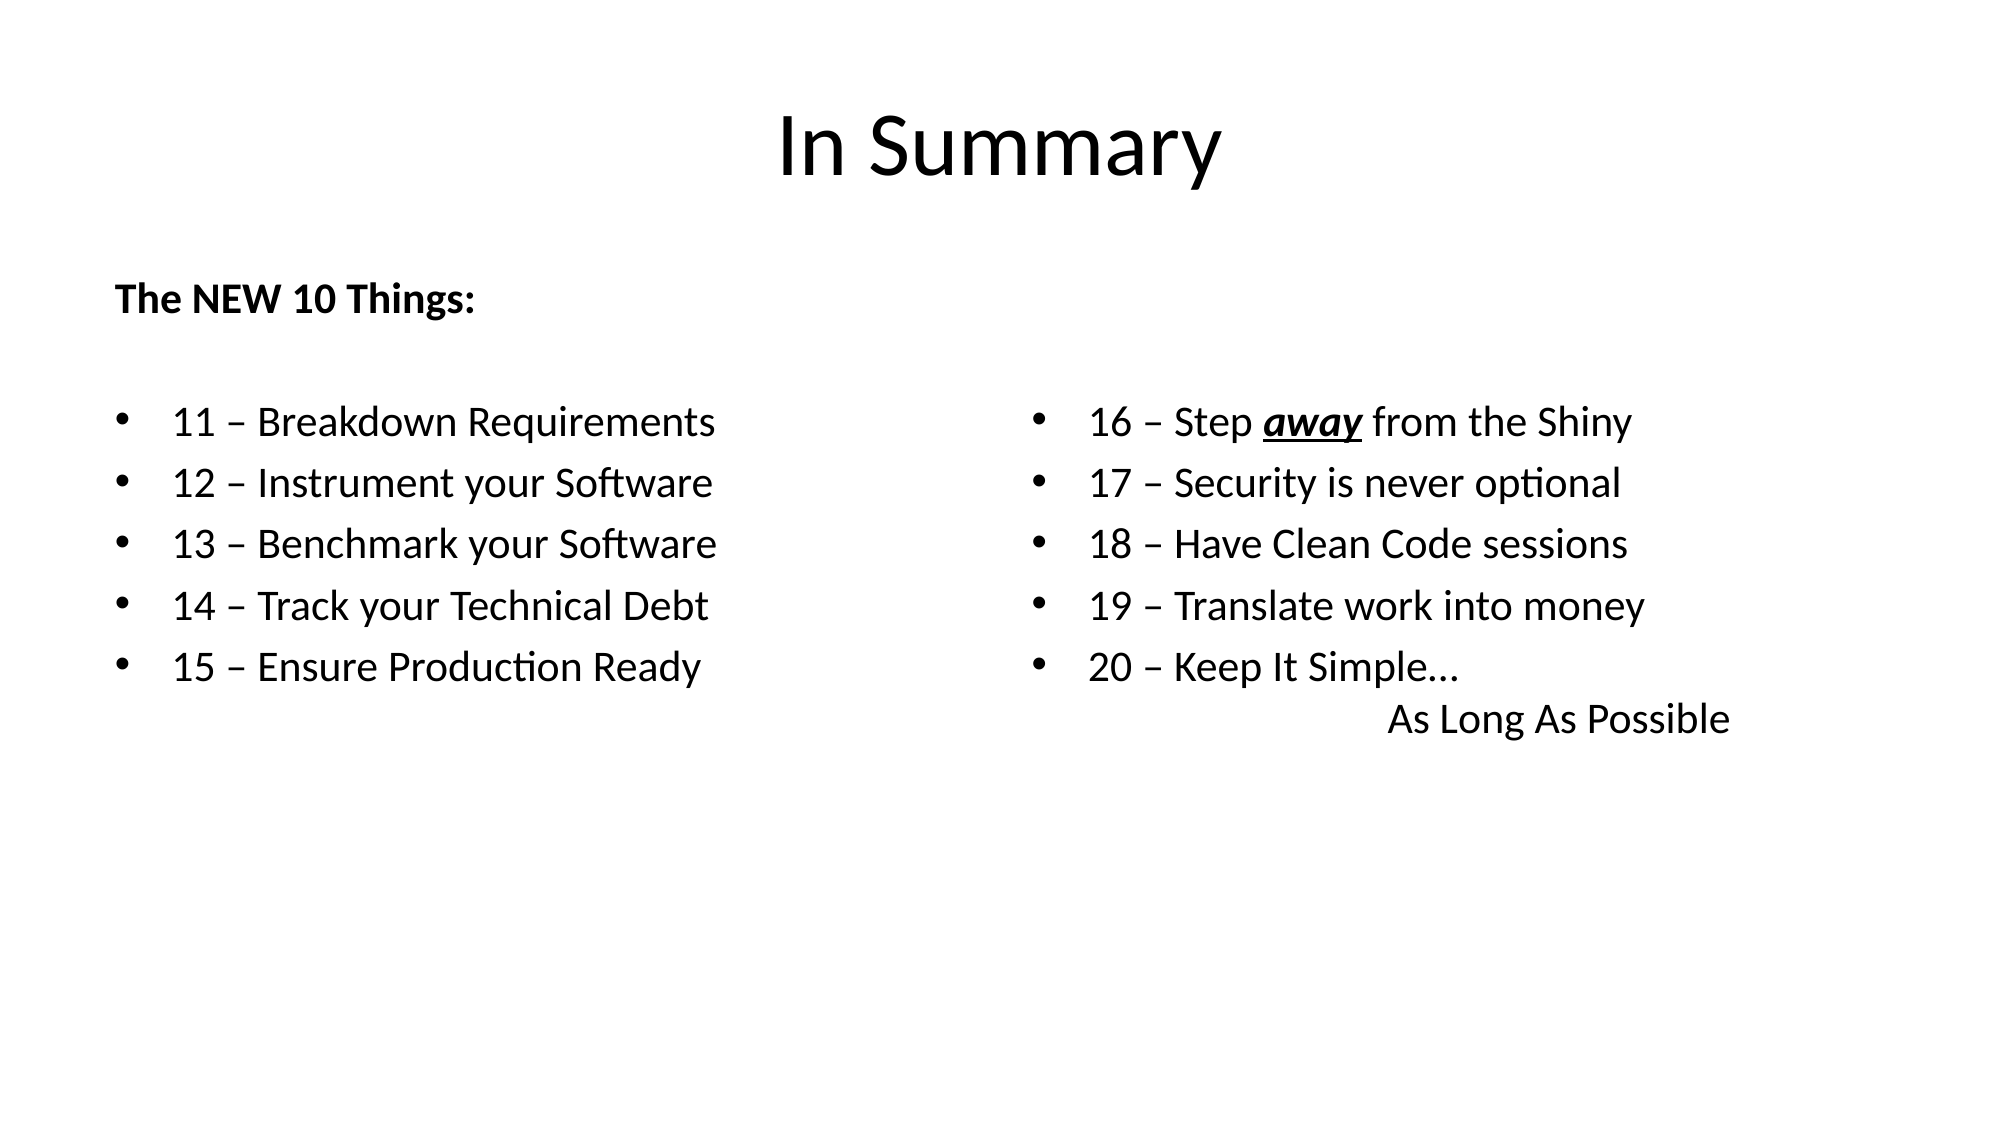

# In Summary
The NEW 10 Things:

11 – Breakdown Requirements
12 – Instrument your Software
13 – Benchmark your Software
14 – Track your Technical Debt
15 – Ensure Production Ready

16 – Step away from the Shiny
17 – Security is never optional
18 – Have Clean Code sessions
19 – Translate work into money
20 – Keep It Simple…
	               As Long As Possible